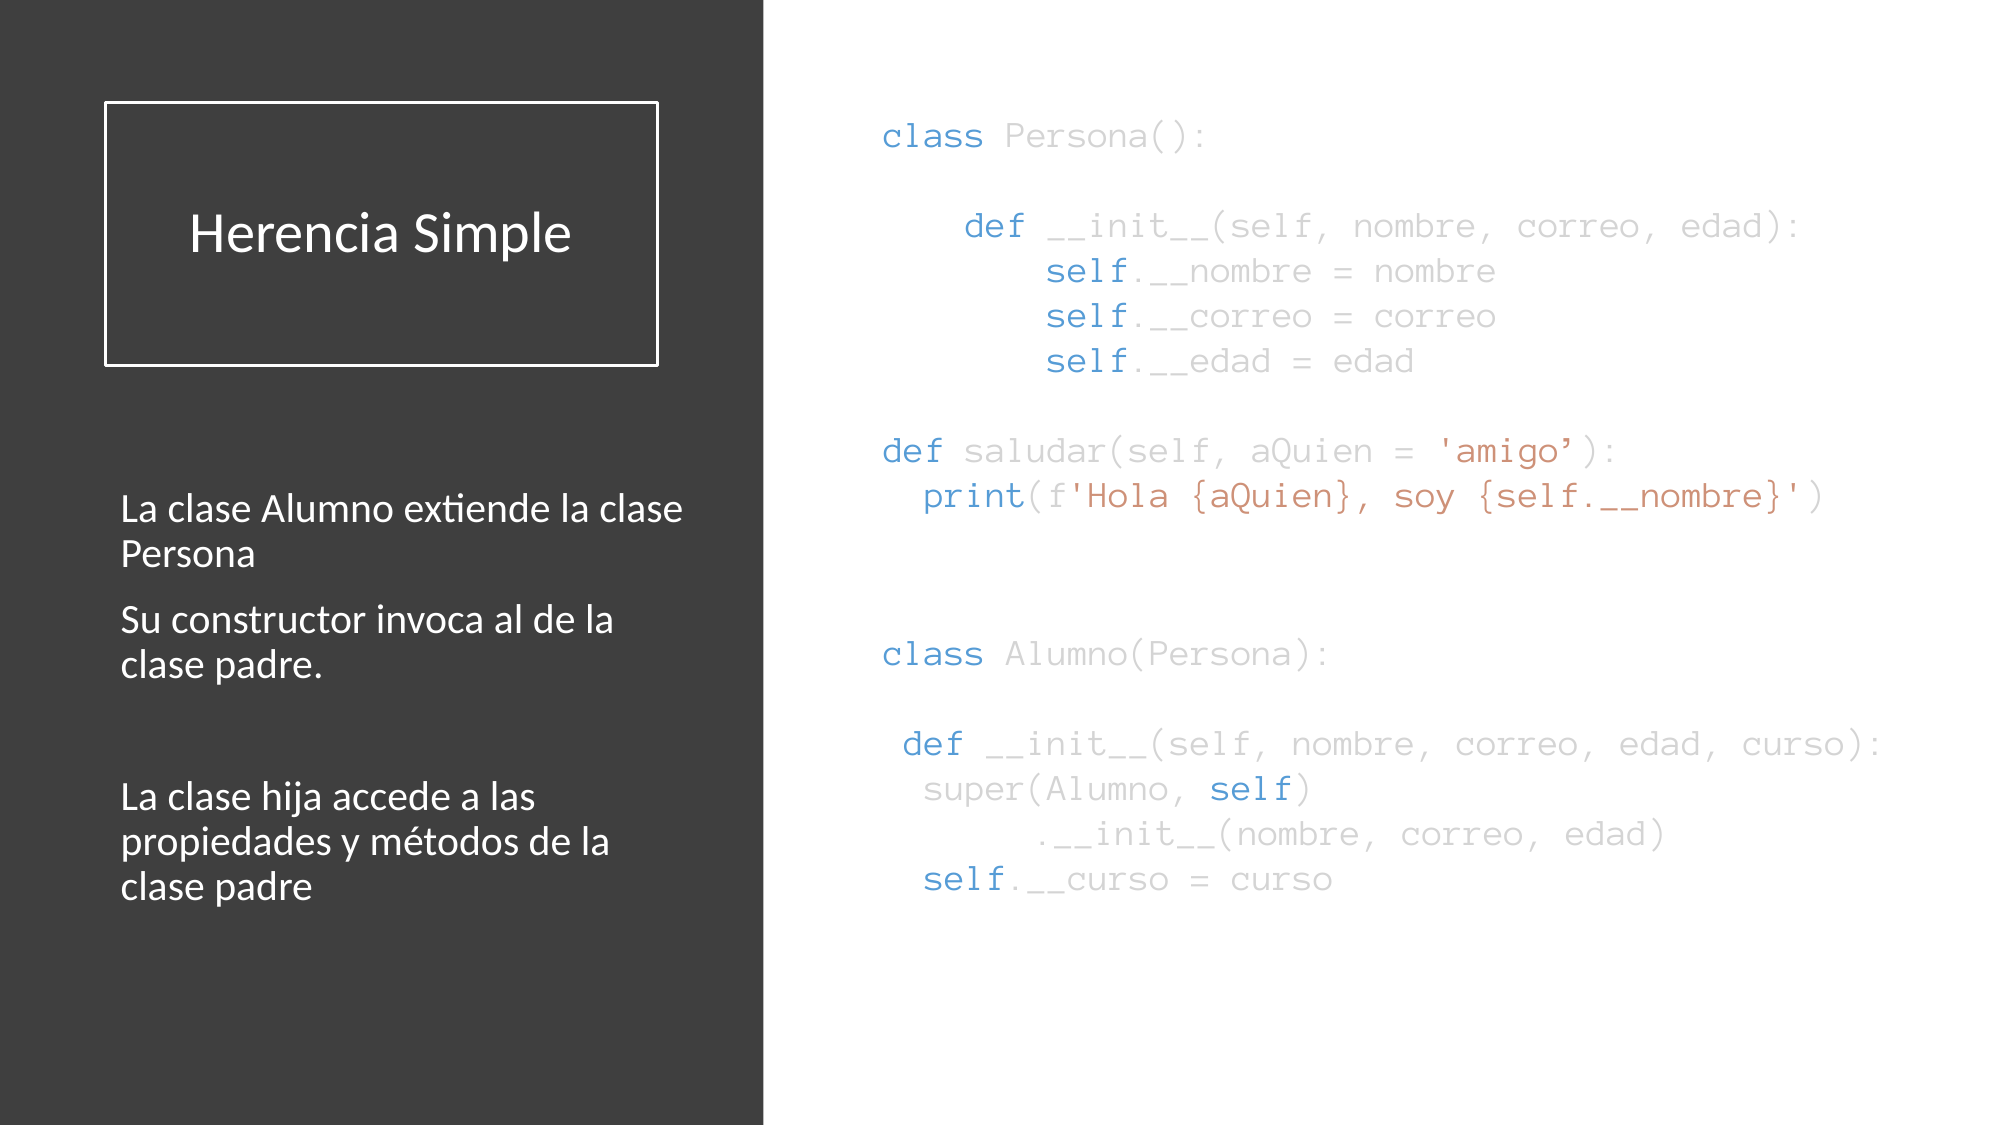

# Herencia Simple
class Persona():
    def __init__(self, nombre, correo, edad):
        self.__nombre = nombre
        self.__correo = correo
        self.__edad = edad

def saludar(self, aQuien = 'amigo’):
  print(f'Hola {aQuien}, soy {self.__nombre}')

La clase Alumno extiende la clase Persona
Su constructor invoca al de la clase padre.

La clase hija accede a las propiedades y métodos de la clase padre
class Alumno(Persona):

 def __init__(self, nombre, correo, edad, curso):
  super(Alumno, self)
	.__init__(nombre, correo, edad)
  self.__curso = curso